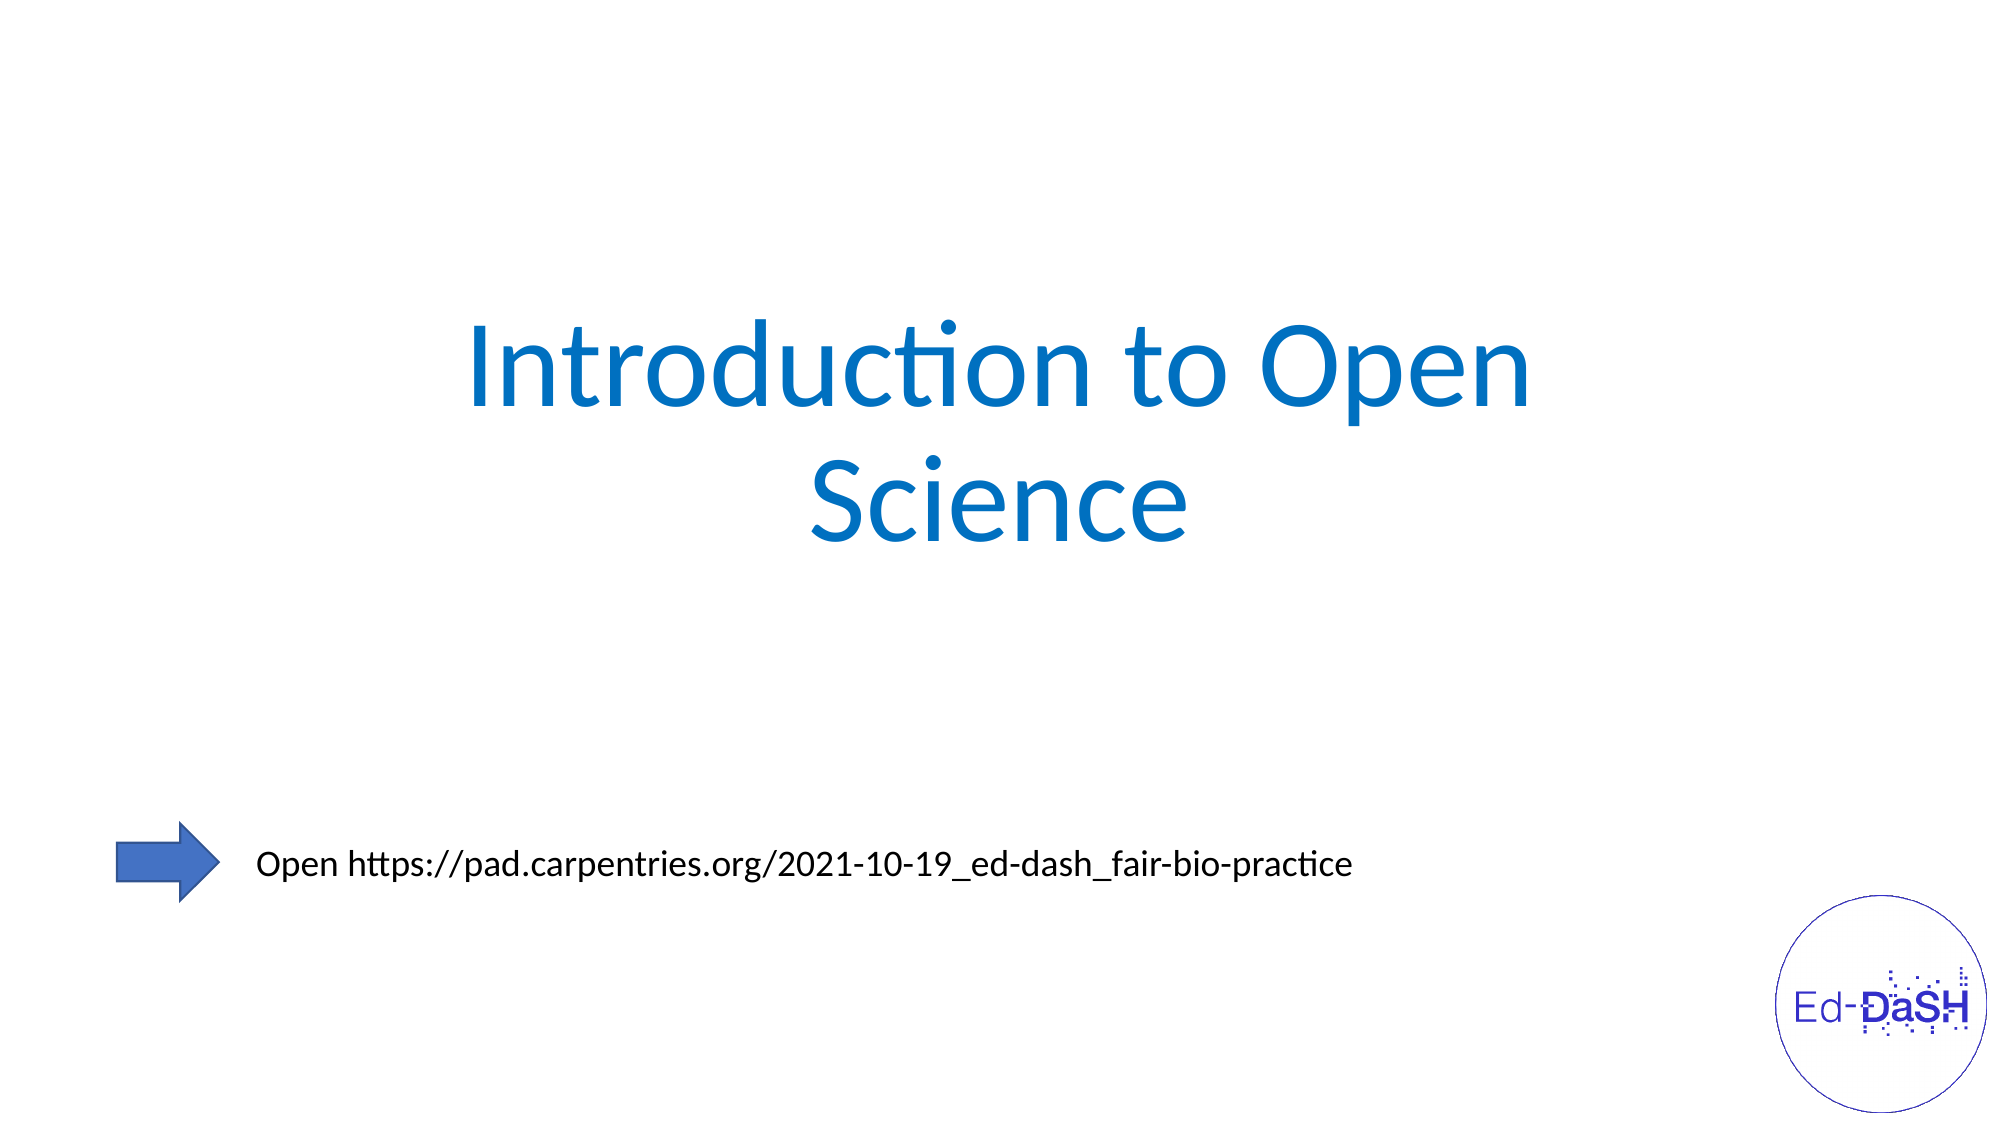

# Introduction to Open Science

Open https://pad.carpentries.org/2021-10-19_ed-dash_fair-bio-practice